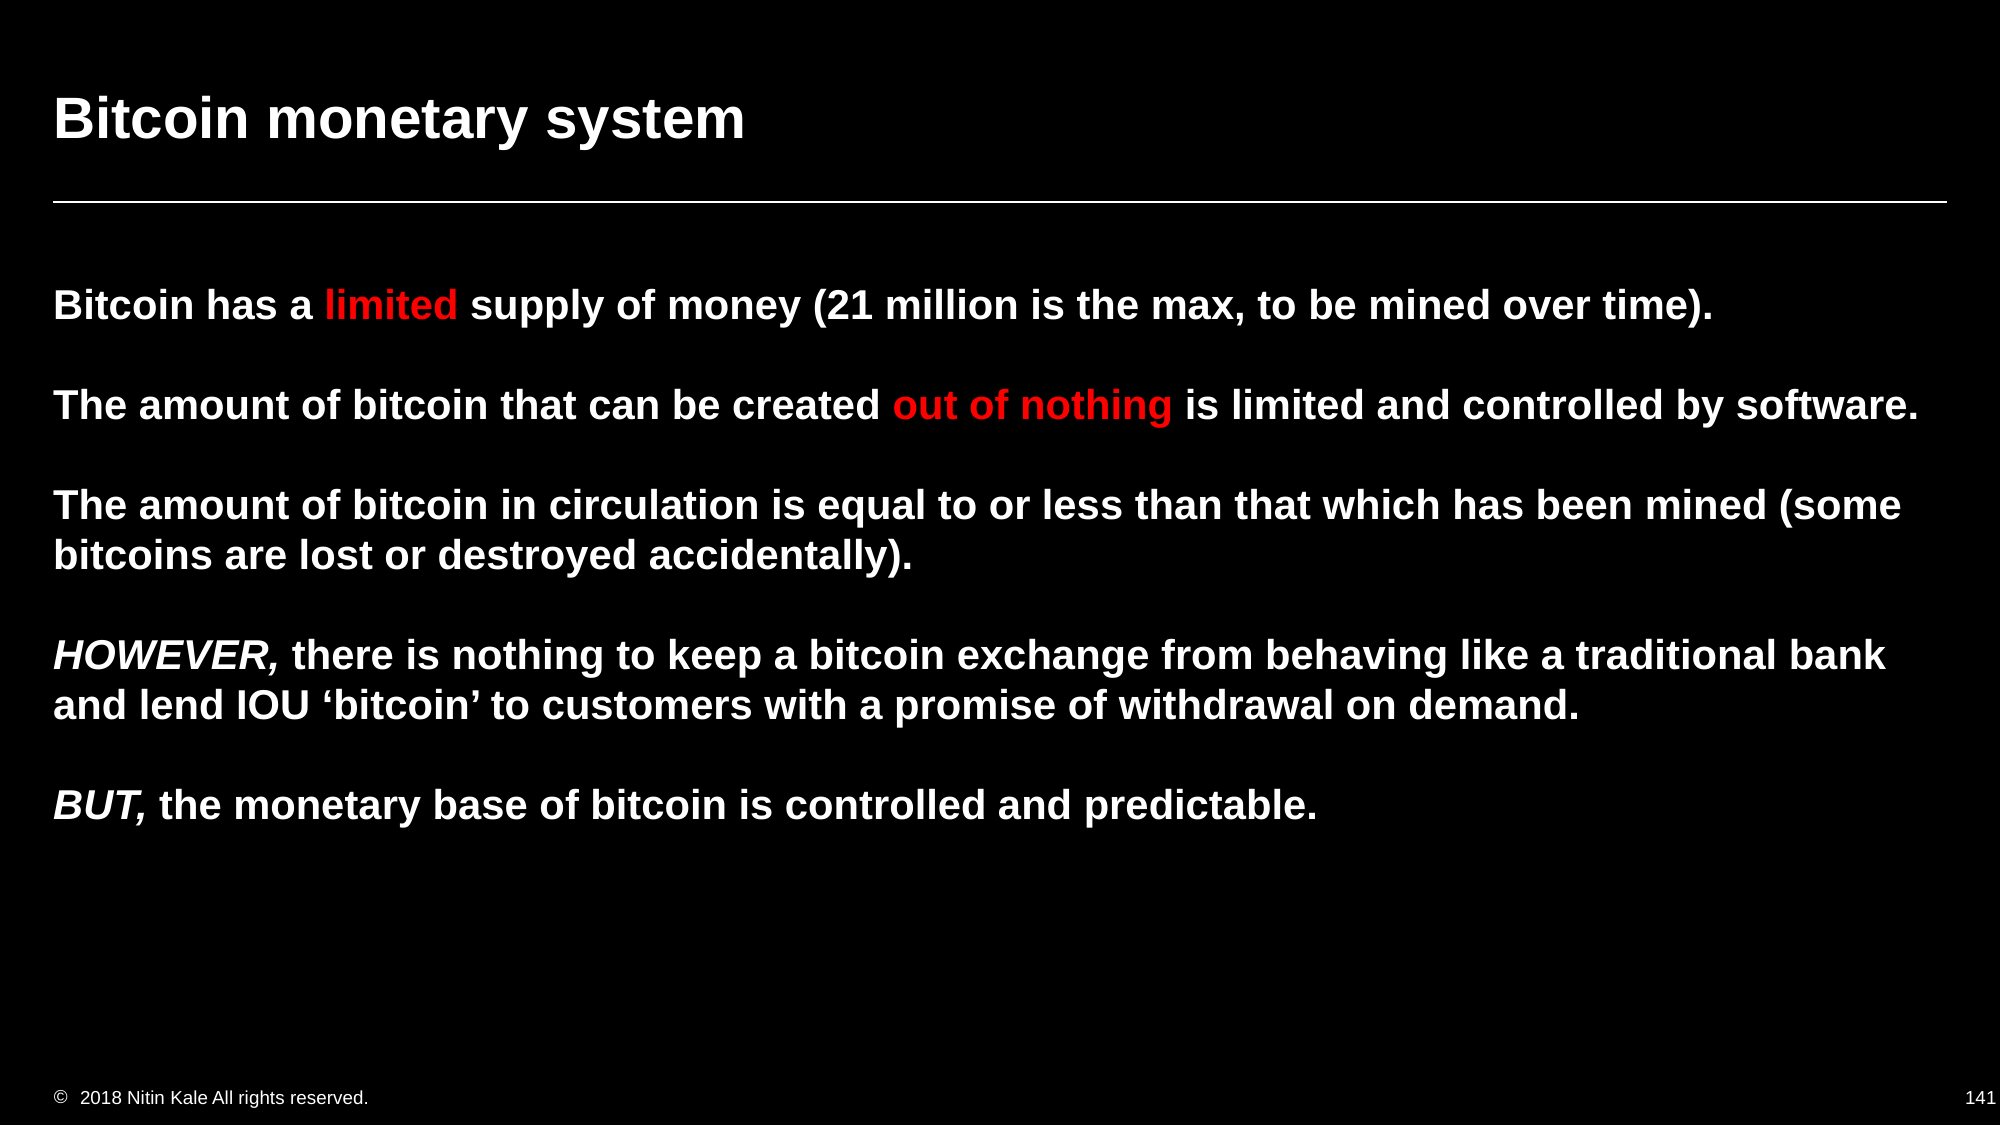

# Bitcoin monetary system
Bitcoin has a limited supply of money (21 million is the max, to be mined over time).
The amount of bitcoin that can be created out of nothing is limited and controlled by software.
The amount of bitcoin in circulation is equal to or less than that which has been mined (some bitcoins are lost or destroyed accidentally).
HOWEVER, there is nothing to keep a bitcoin exchange from behaving like a traditional bank and lend IOU ‘bitcoin’ to customers with a promise of withdrawal on demand.
BUT, the monetary base of bitcoin is controlled and predictable.